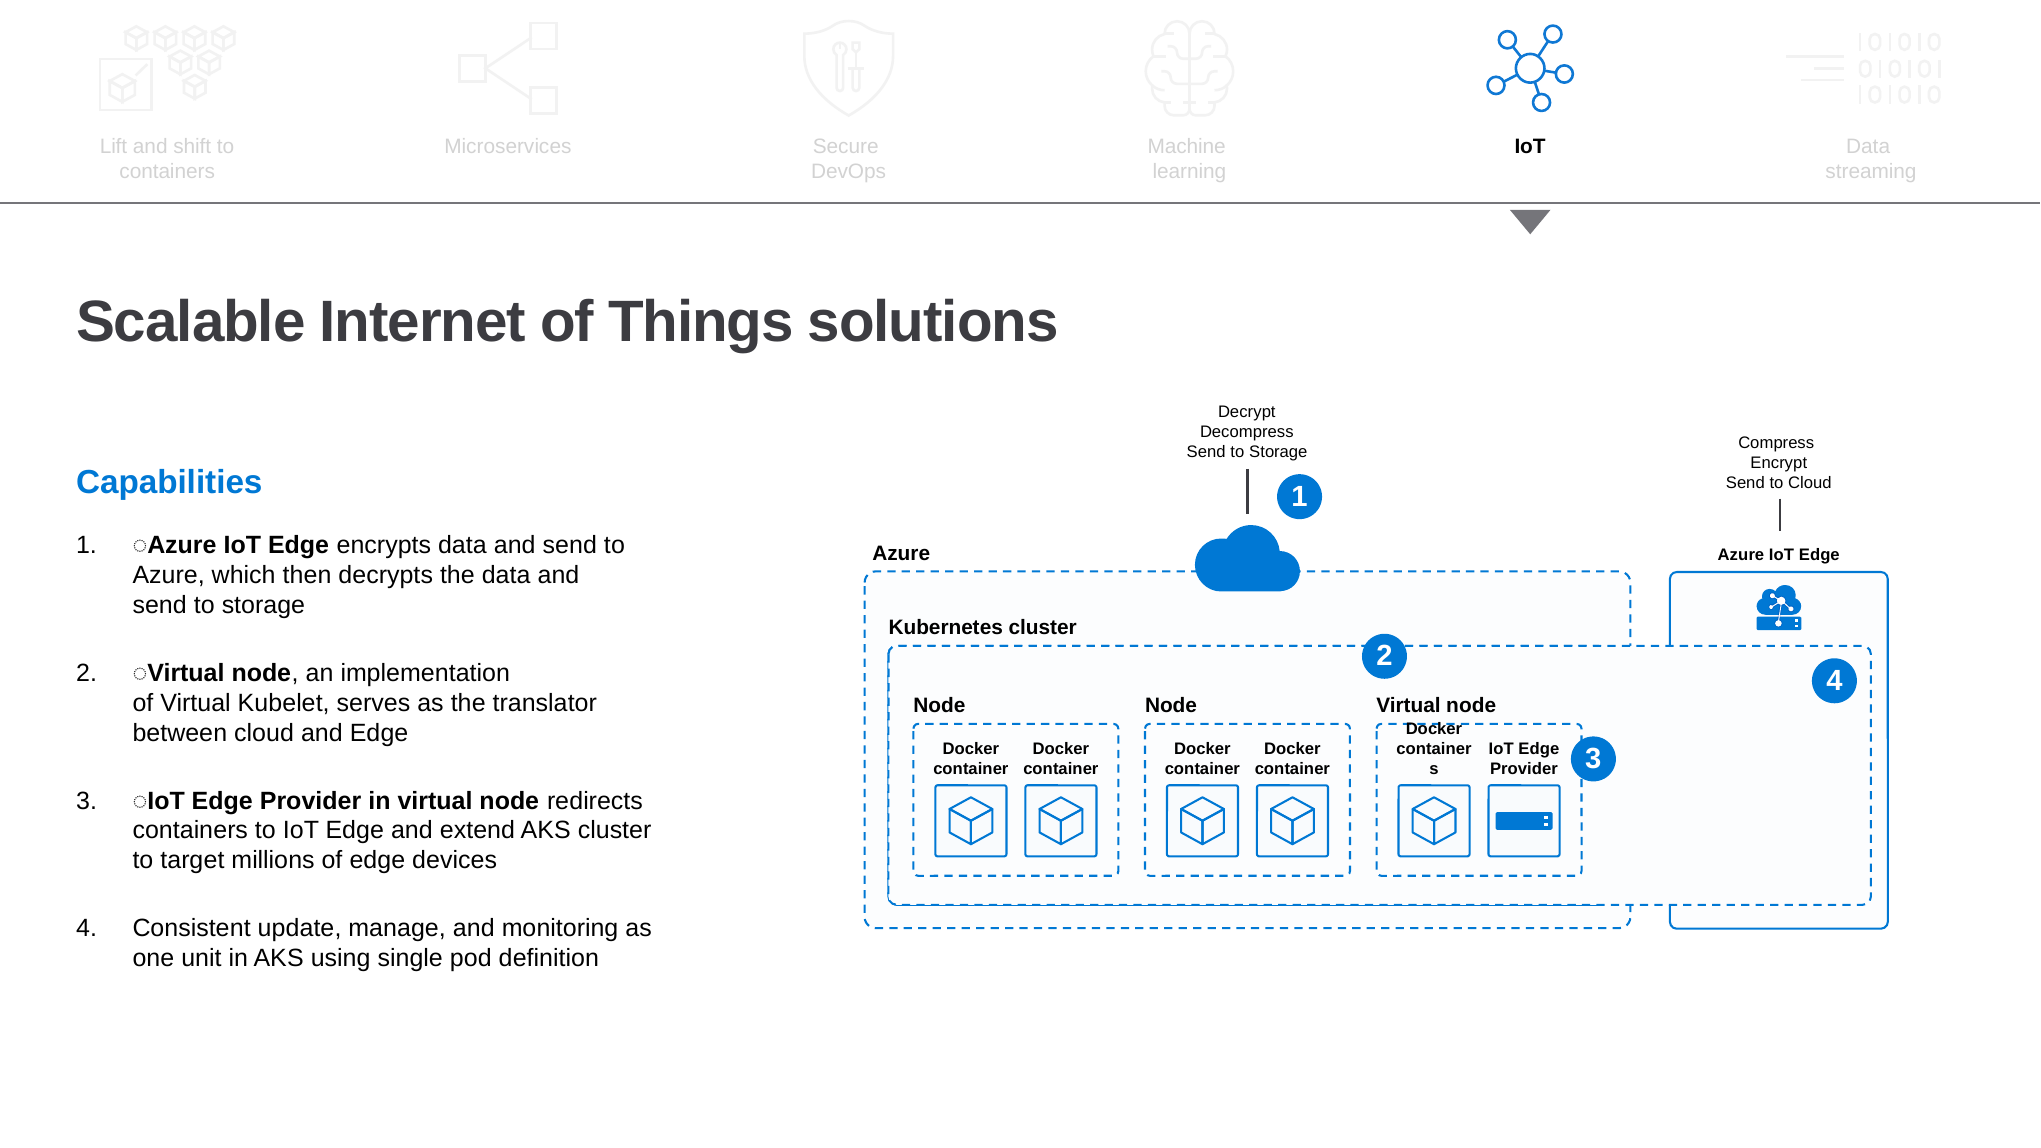

Secure
DevOps

Machine
learning

Microservices

IoT

Lift and shift to containers

Data
streaming

# Scalable Internet of Things solutions
Decrypt
Decompress
Send to Storage
Compress
Encrypt
Send to Cloud
Azure IoT Edge

Capabilities
1

Azure

͏Azure IoT Edge encrypts data and send to
Azure, which then decrypts the data and
send to storage
Kubernetes cluster

2

͏Virtual node, an implementation
of Virtual Kubelet, serves as the translator between cloud and Edge
4
Node

Node

Virtual node

3
Docker container

Docker container

Docker container

Docker container

Docker container

Docker containers

IoT Edge Provider

͏IoT Edge Provider in virtual node redirects containers to IoT Edge and extend AKS cluster to target millions of edge devices
Consistent update, manage, and monitoring as one unit in AKS using single pod definition